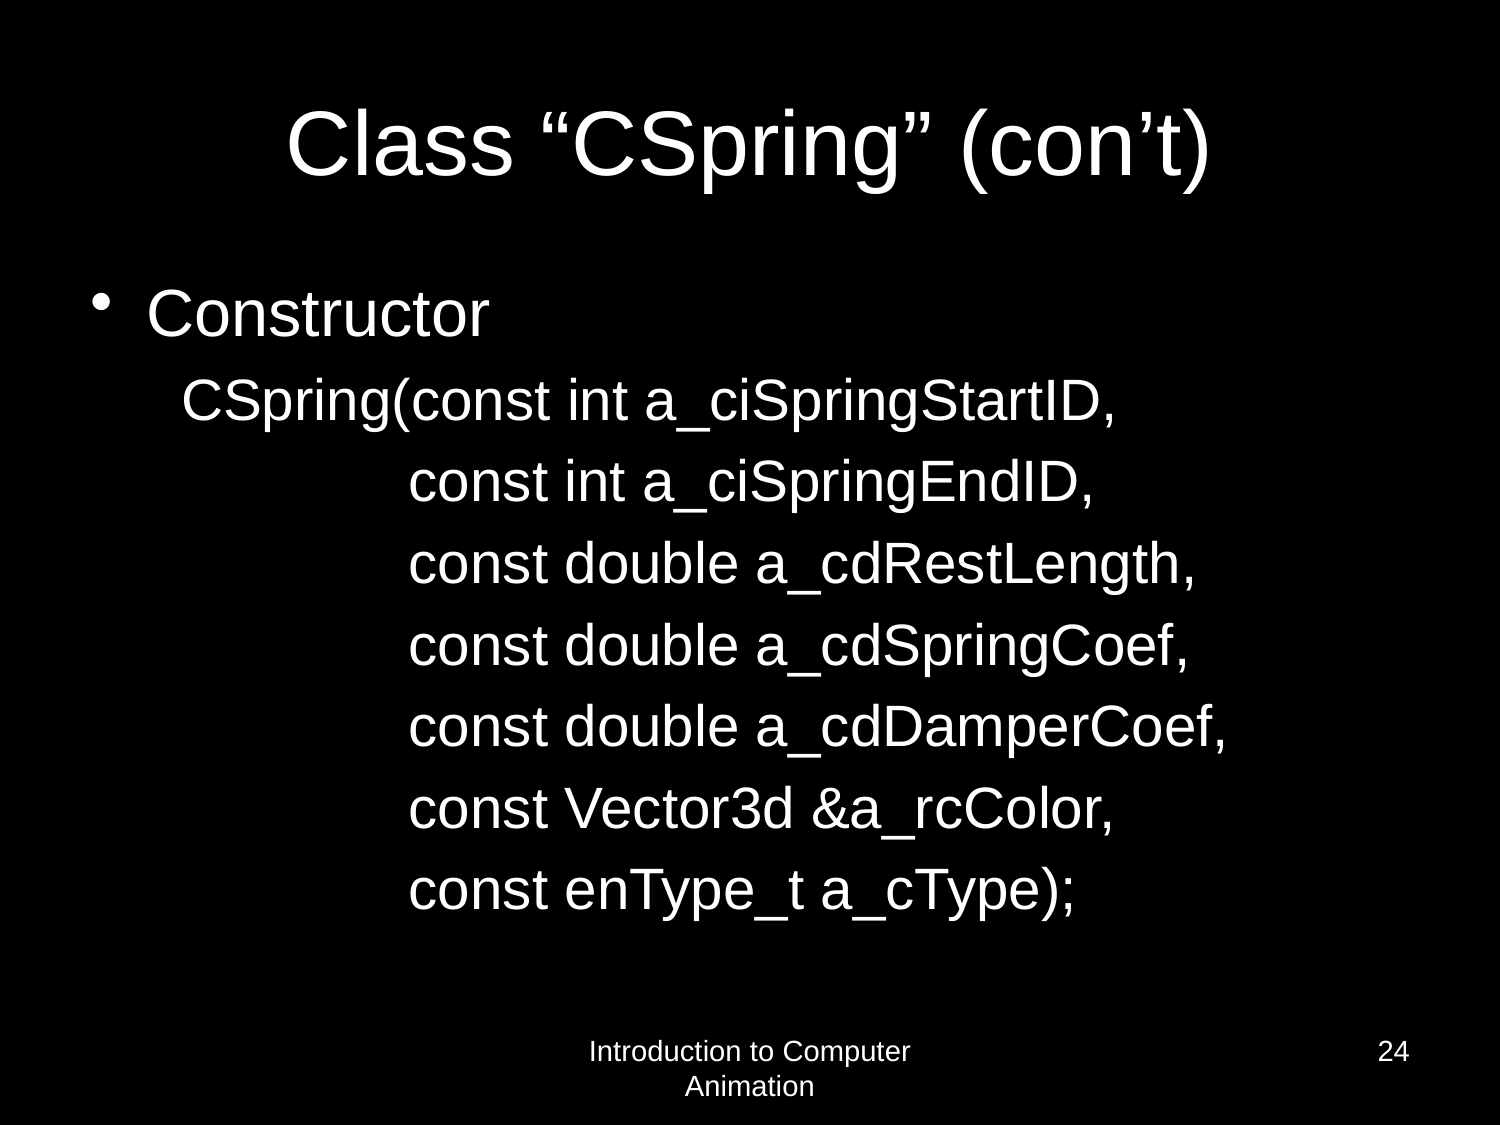

# Class “CSpring” (con’t)
Constructor
 CSpring(const int a_ciSpringStartID,
               const int a_ciSpringEndID,
               const double a_cdRestLength,
               const double a_cdSpringCoef,
               const double a_cdDamperCoef,
               const Vector3d &a_rcColor,
               const enType_t a_cType);
Introduction to Computer Animation
24